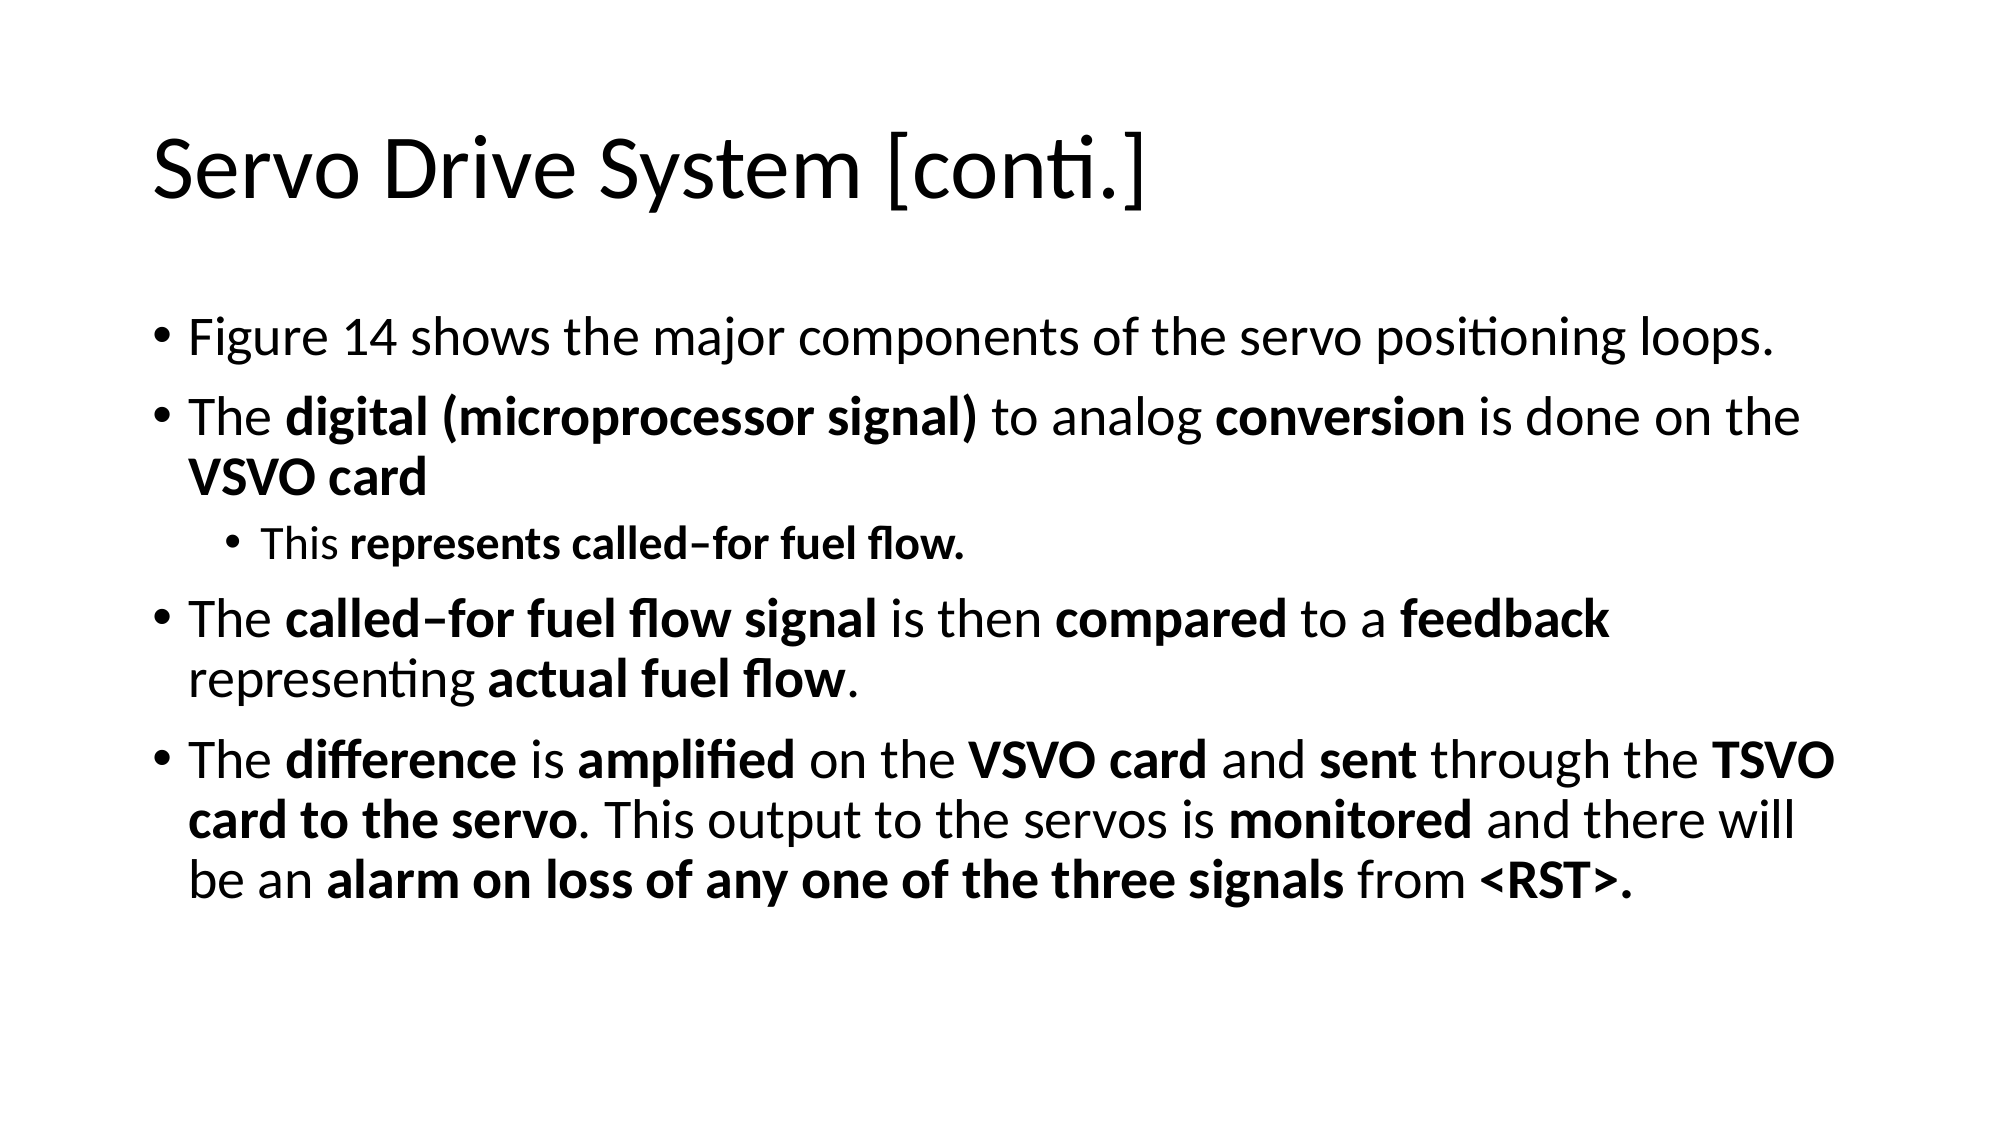

# Servo Drive System [conti.]
Figure 14 shows the major components of the servo positioning loops.
The digital (microprocessor signal) to analog conversion is done on the VSVO card
This represents called–for fuel flow.
The called–for fuel flow signal is then compared to a feedback representing actual fuel flow.
The difference is amplified on the VSVO card and sent through the TSVO card to the servo. This output to the servos is monitored and there will be an alarm on loss of any one of the three signals from <RST>.